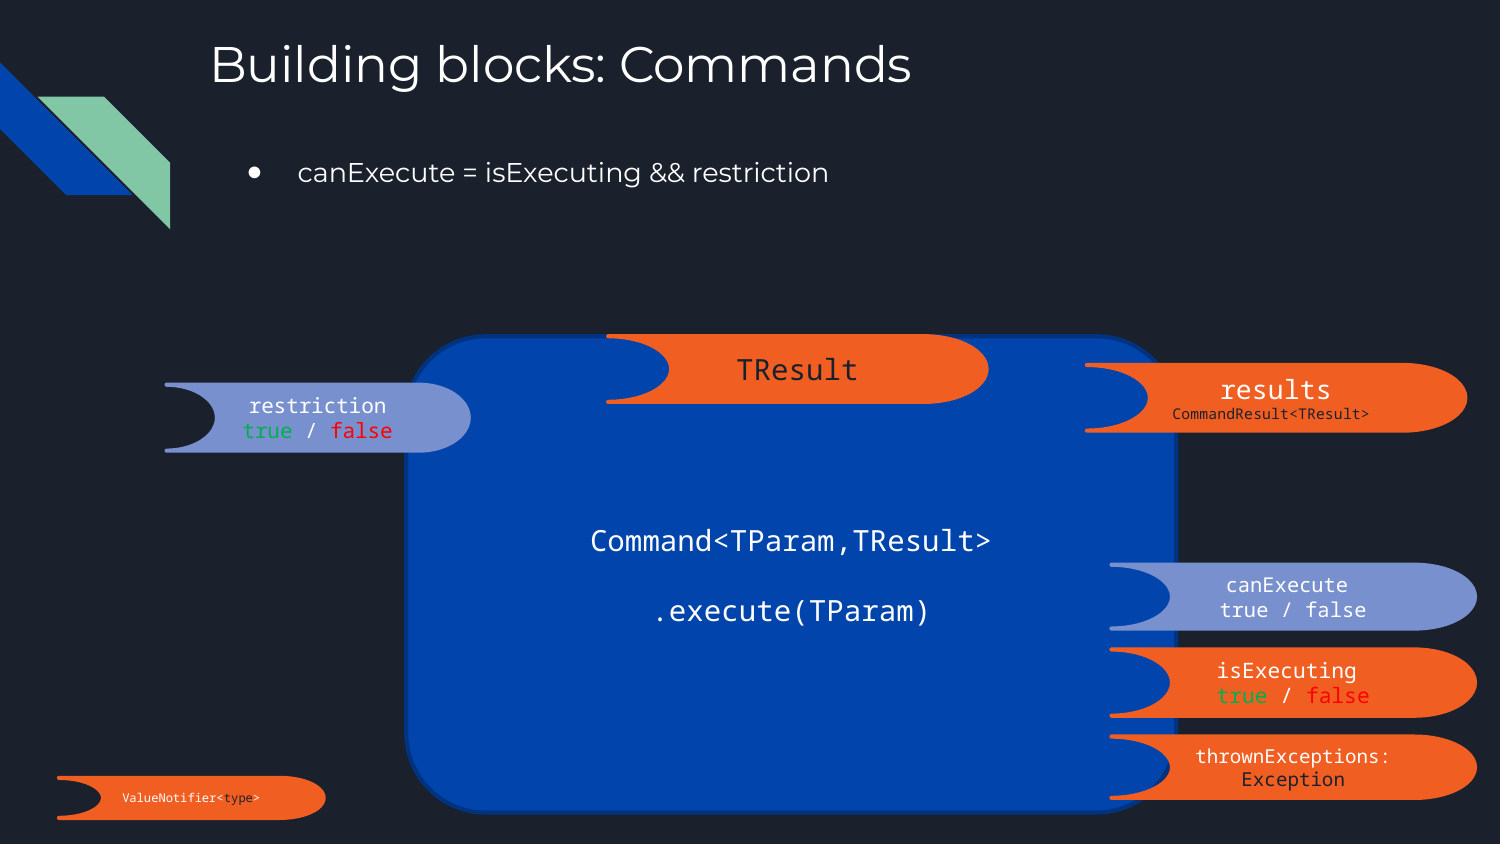

# Building blocks: Commands
canExecute = isExecuting && restriction
Command<TParam,TResult>

.execute(TParam)
TResult
results
CommandResult<TResult>
restriction true / false
canExecute
true / false
isExecuting
true / false
thrownExceptions: Exception
ValueNotifier<type>